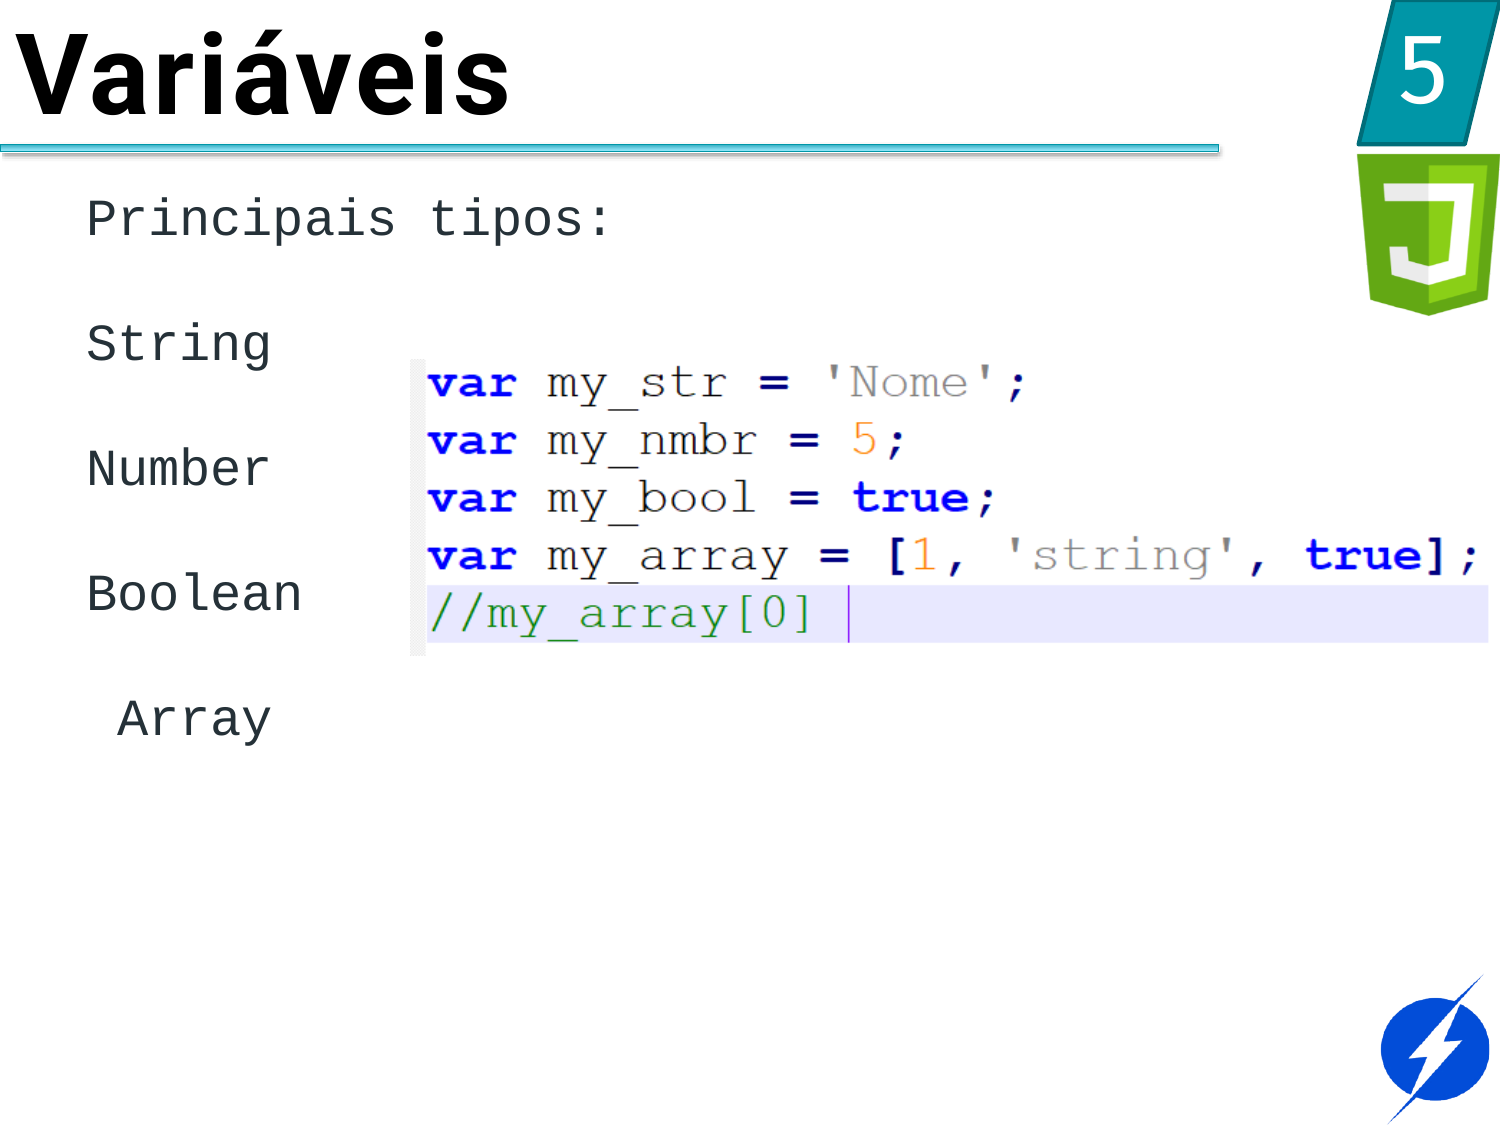

# Variáveis
5

Principais tipos:
String  Number  Boolean  Array